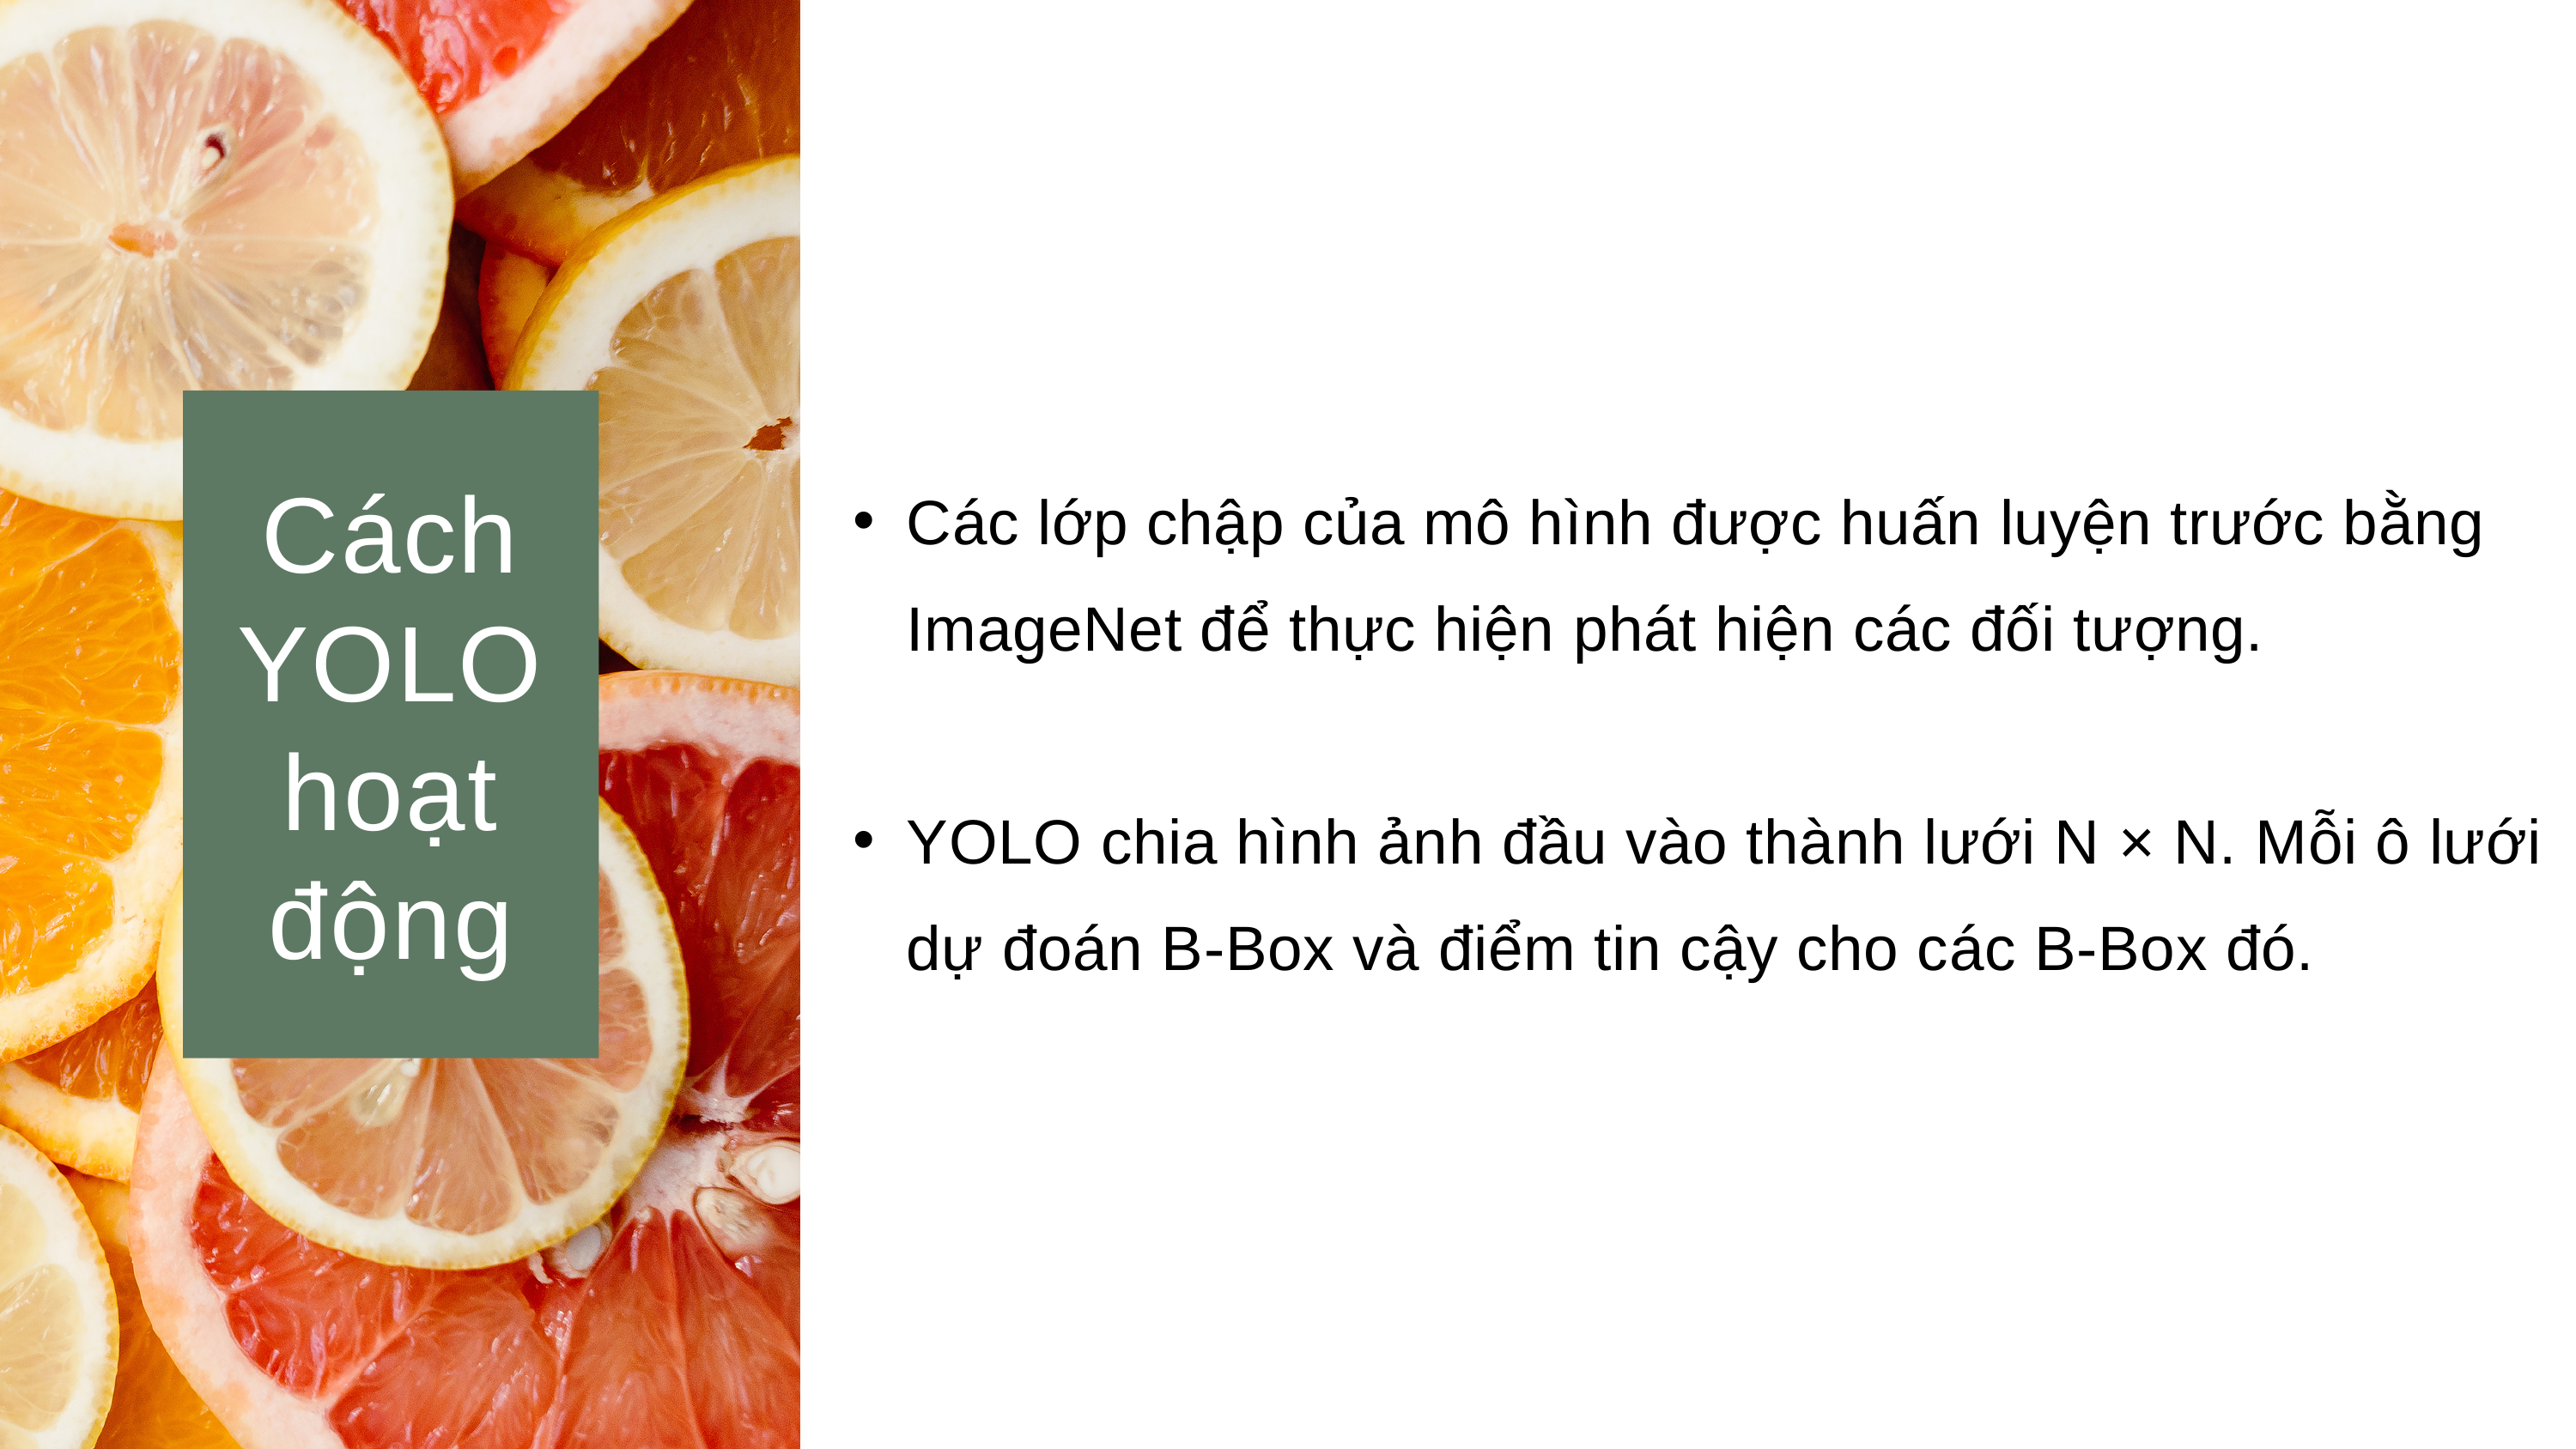

Cách YOLO hoạt động
Các lớp chập của mô hình được huấn luyện trước bằng ImageNet để thực hiện phát hiện các đối tượng.

YOLO chia hình ảnh đầu vào thành lưới N × N. Mỗi ô lưới dự đoán B-Box và điểm tin cậy cho các B-Box đó.